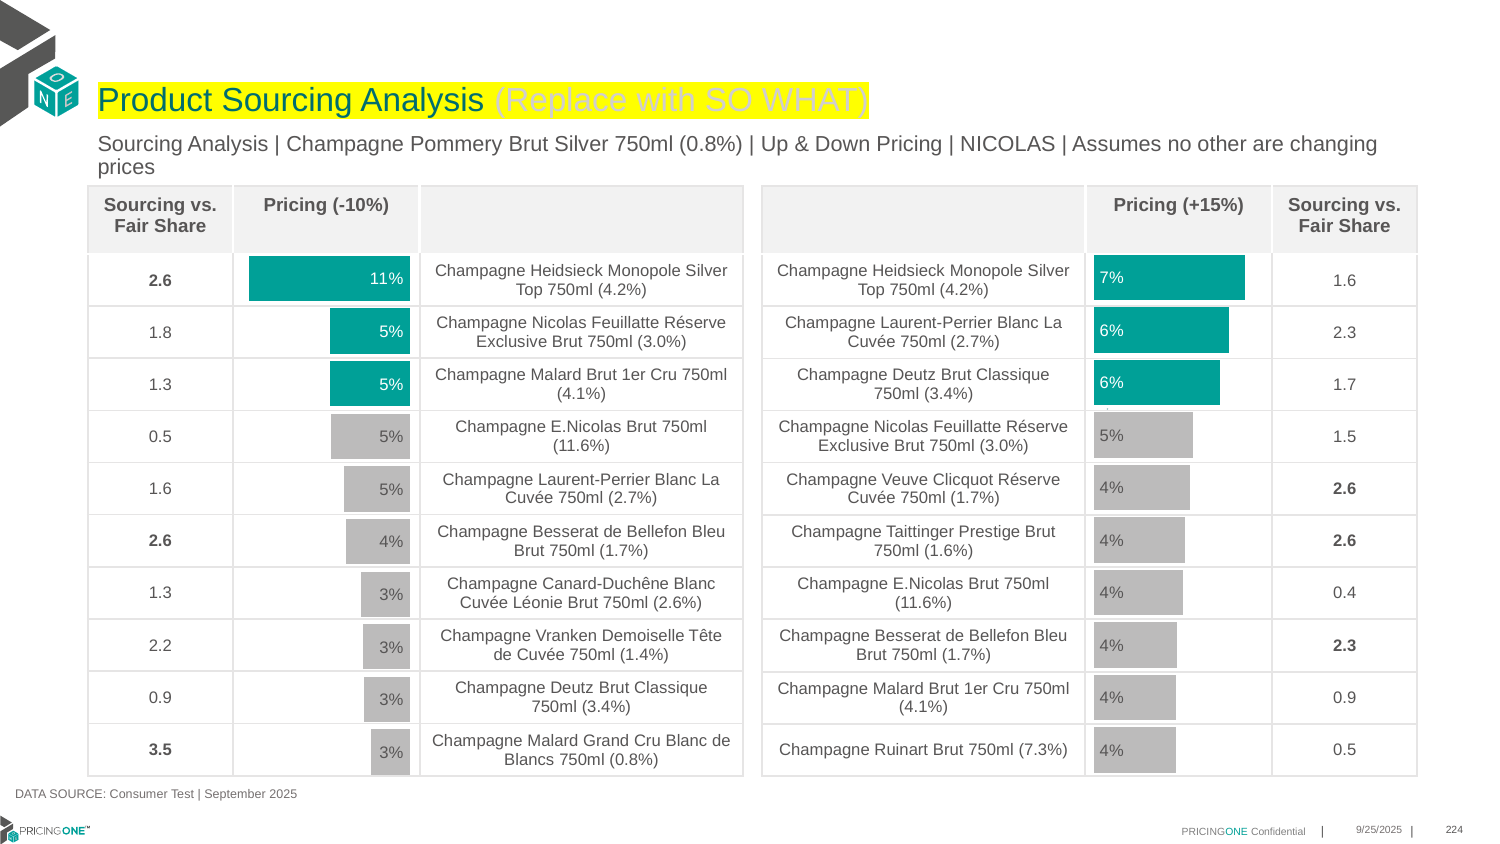

# Product Sourcing Analysis (Replace with SO WHAT)
Sourcing Analysis | Champagne Pommery Brut Silver 750ml (0.8%) | Up & Down Pricing | NICOLAS | Assumes no other are changing prices
| Sourcing vs. Fair Share | Pricing (-10%) |  |
| --- | --- | --- |
| 2.6 |  | Champagne Heidsieck Monopole Silver Top 750ml (4.2%) |
| 1.8 |  | Champagne Nicolas Feuillatte Réserve Exclusive Brut 750ml (3.0%) |
| 1.3 |  | Champagne Malard Brut 1er Cru 750ml (4.1%) |
| 0.5 |  | Champagne E.Nicolas Brut 750ml (11.6%) |
| 1.6 |  | Champagne Laurent-Perrier Blanc La Cuvée 750ml (2.7%) |
| 2.6 |  | Champagne Besserat de Bellefon Bleu Brut 750ml (1.7%) |
| 1.3 |  | Champagne Canard-Duchêne Blanc Cuvée Léonie Brut 750ml (2.6%) |
| 2.2 |  | Champagne Vranken Demoiselle Tête de Cuvée 750ml (1.4%) |
| 0.9 |  | Champagne Deutz Brut Classique 750ml (3.4%) |
| 3.5 |  | Champagne Malard Grand Cru Blanc de Blancs 750ml (0.8%) |
|  | Pricing (+15%) | Sourcing vs. Fair Share |
| --- | --- | --- |
| Champagne Heidsieck Monopole Silver Top 750ml (4.2%) |  | 1.6 |
| Champagne Laurent-Perrier Blanc La Cuvée 750ml (2.7%) |  | 2.3 |
| Champagne Deutz Brut Classique 750ml (3.4%) |  | 1.7 |
| Champagne Nicolas Feuillatte Réserve Exclusive Brut 750ml (3.0%) |  | 1.5 |
| Champagne Veuve Clicquot Réserve Cuvée 750ml (1.7%) |  | 2.6 |
| Champagne Taittinger Prestige Brut 750ml (1.6%) |  | 2.6 |
| Champagne E.Nicolas Brut 750ml (11.6%) |  | 0.4 |
| Champagne Besserat de Bellefon Bleu Brut 750ml (1.7%) |  | 2.3 |
| Champagne Malard Brut 1er Cru 750ml (4.1%) |  | 0.9 |
| Champagne Ruinart Brut 750ml (7.3%) |  | 0.5 |

### Chart

| Category | Champagne Pommery Brut Silver 750ml (0.8%) |
|---|---|
| Champagne Heidsieck Monopole Silver Top 750ml (4.2%) | 0.06986722390872122 |
| Champagne Laurent-Perrier Blanc La Cuvée 750ml (2.7%) | 0.0625708079054673 |
| Champagne Deutz Brut Classique 750ml (3.4%) | 0.05862158585782675 |
| Champagne Nicolas Feuillatte Réserve Exclusive Brut 750ml (3.0%) | 0.046063001007236655 |
| Champagne Veuve Clicquot Réserve Cuvée 750ml (1.7%) | 0.044579089602839156 |
| Champagne Taittinger Prestige Brut 750ml (1.6%) | 0.04216441385563394 |
| Champagne E.Nicolas Brut 750ml (11.6%) | 0.041068163937036765 |
| Champagne Besserat de Bellefon Bleu Brut 750ml (1.7%) | 0.03844602755350958 |
| Champagne Malard Brut 1er Cru 750ml (4.1%) | 0.038123313249314145 |
| Champagne Ruinart Brut 750ml (7.3%) | 0.038064604168355665 |

### Chart

| Category | Champagne Pommery Brut Silver 750ml (0.8%) |
|---|---|
| Champagne Heidsieck Monopole Silver Top 750ml (4.2%) | 0.11048806991459895 |
| Champagne Nicolas Feuillatte Réserve Exclusive Brut 750ml (3.0%) | 0.05496198539507024 |
| Champagne Malard Brut 1er Cru 750ml (4.1%) | 0.05459743050612324 |
| Champagne E.Nicolas Brut 750ml (11.6%) | 0.05433157127636622 |
| Champagne Laurent-Perrier Blanc La Cuvée 750ml (2.7%) | 0.045308615298991904 |
| Champagne Besserat de Bellefon Bleu Brut 750ml (1.7%) | 0.04365191449654928 |
| Champagne Canard-Duchêne Blanc Cuvée Léonie Brut 750ml (2.6%) | 0.03369244458760642 |
| Champagne Vranken Demoiselle Tête de Cuvée 750ml (1.4%) | 0.03260184558881513 |
| Champagne Deutz Brut Classique 750ml (3.4%) | 0.03129776364583866 |
| Champagne Malard Grand Cru Blanc de Blancs 750ml (0.8%) | 0.02716375350597676 |
DATA SOURCE: Consumer Test | September 2025

9/25/2025
224